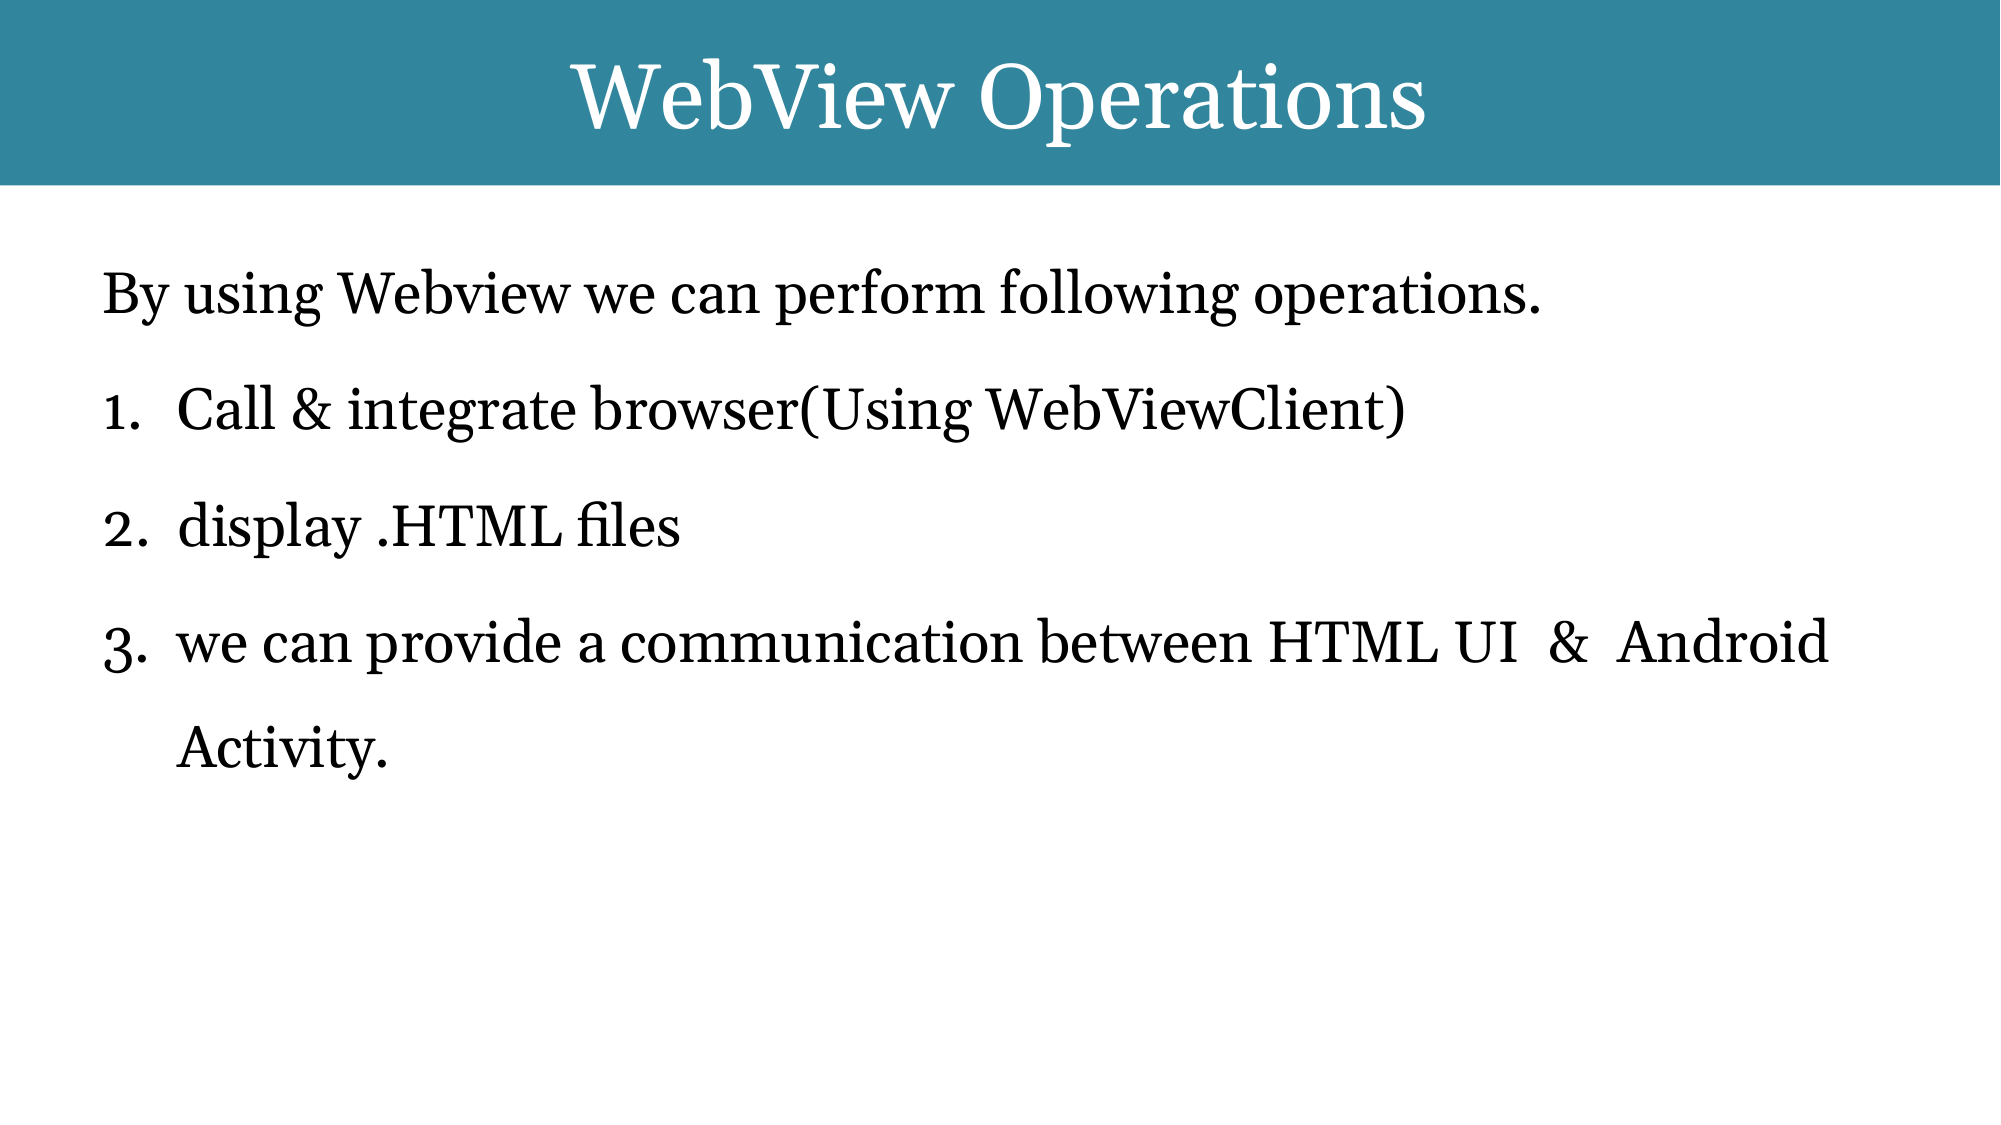

# WebView Operations
By using Webview we can perform following operations.
Call & integrate browser(Using WebViewClient)
display .HTML files
we can provide a communication between HTML UI  &  Android Activity.